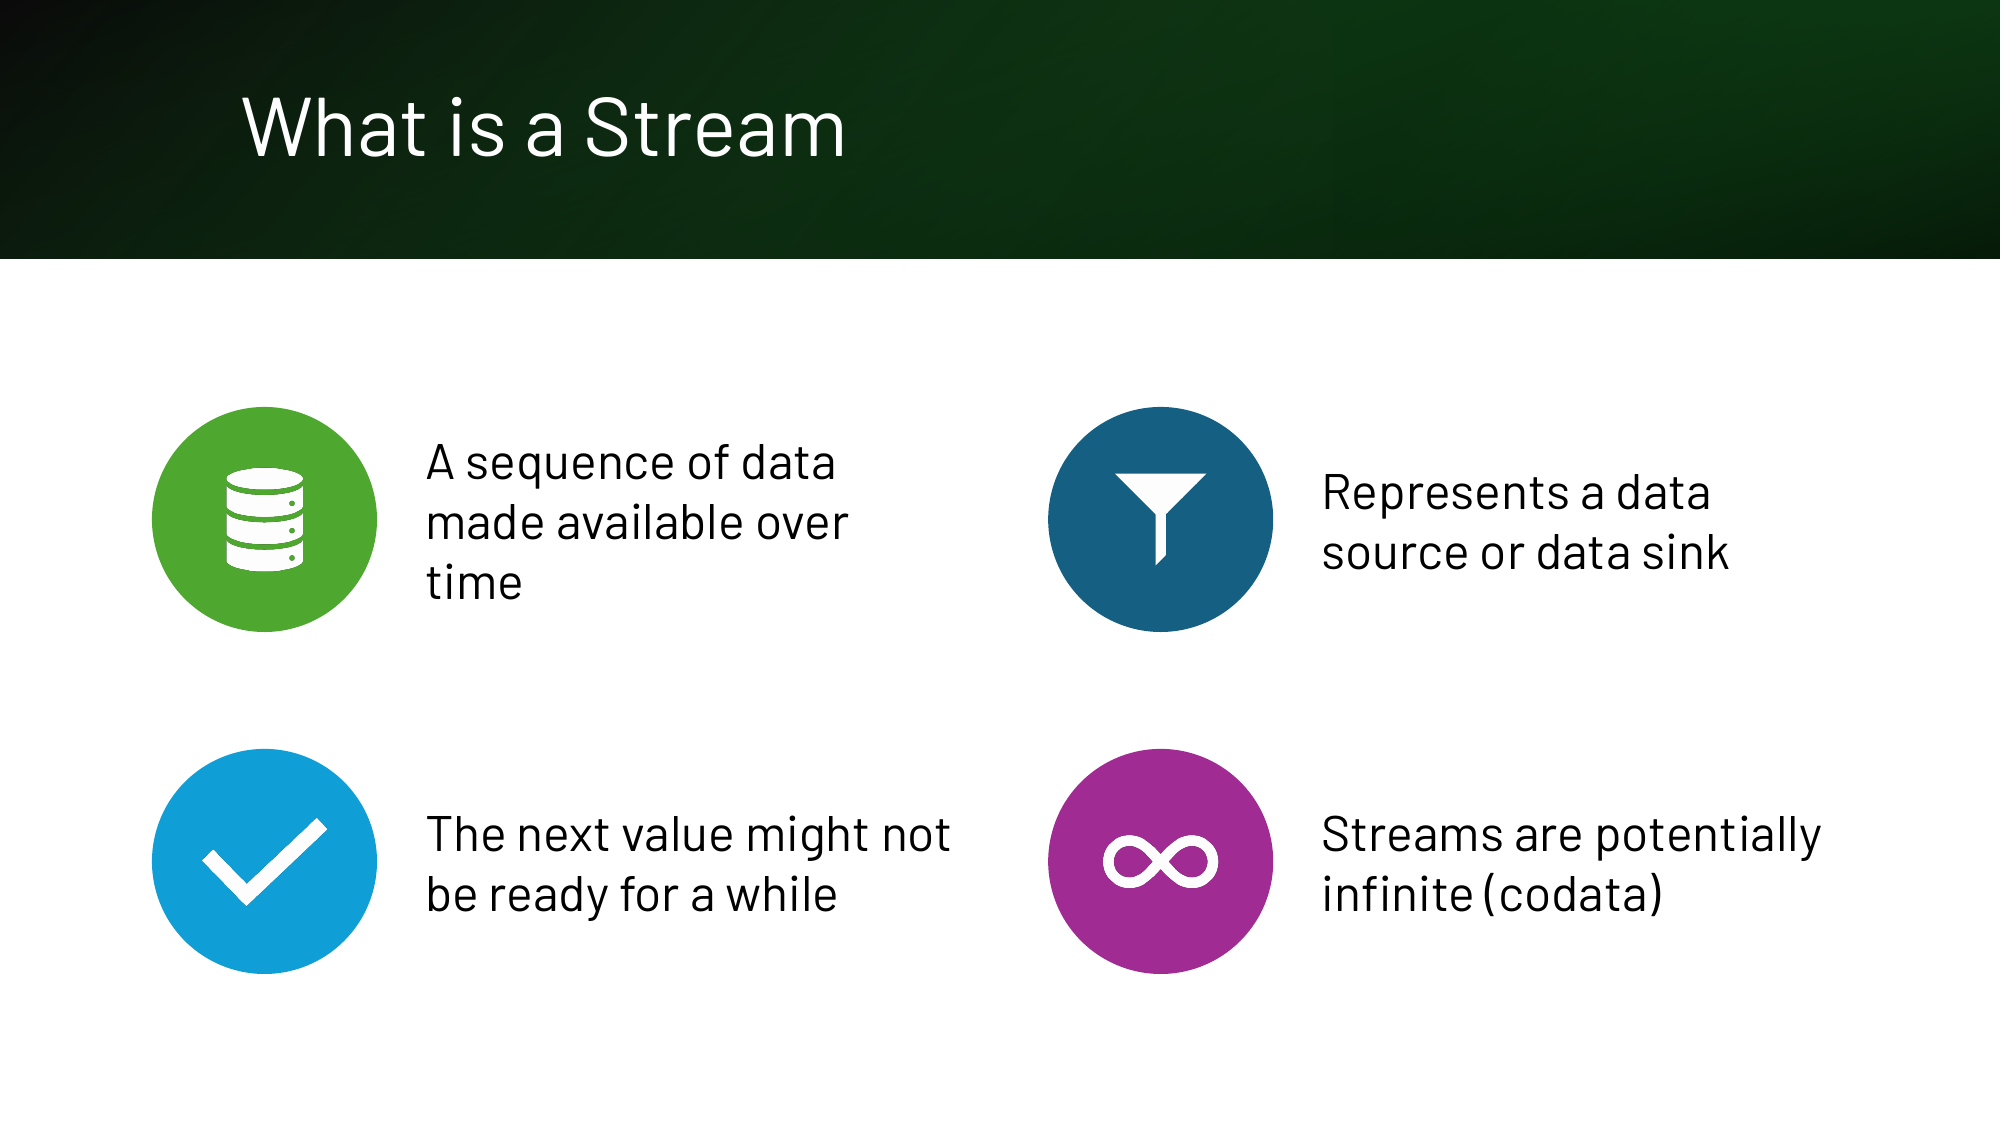

# What is a Stream
A sequence of data made available over time
Represents a data source or data sink
The next value might not be ready for a while
Streams are potentially infinite (codata)